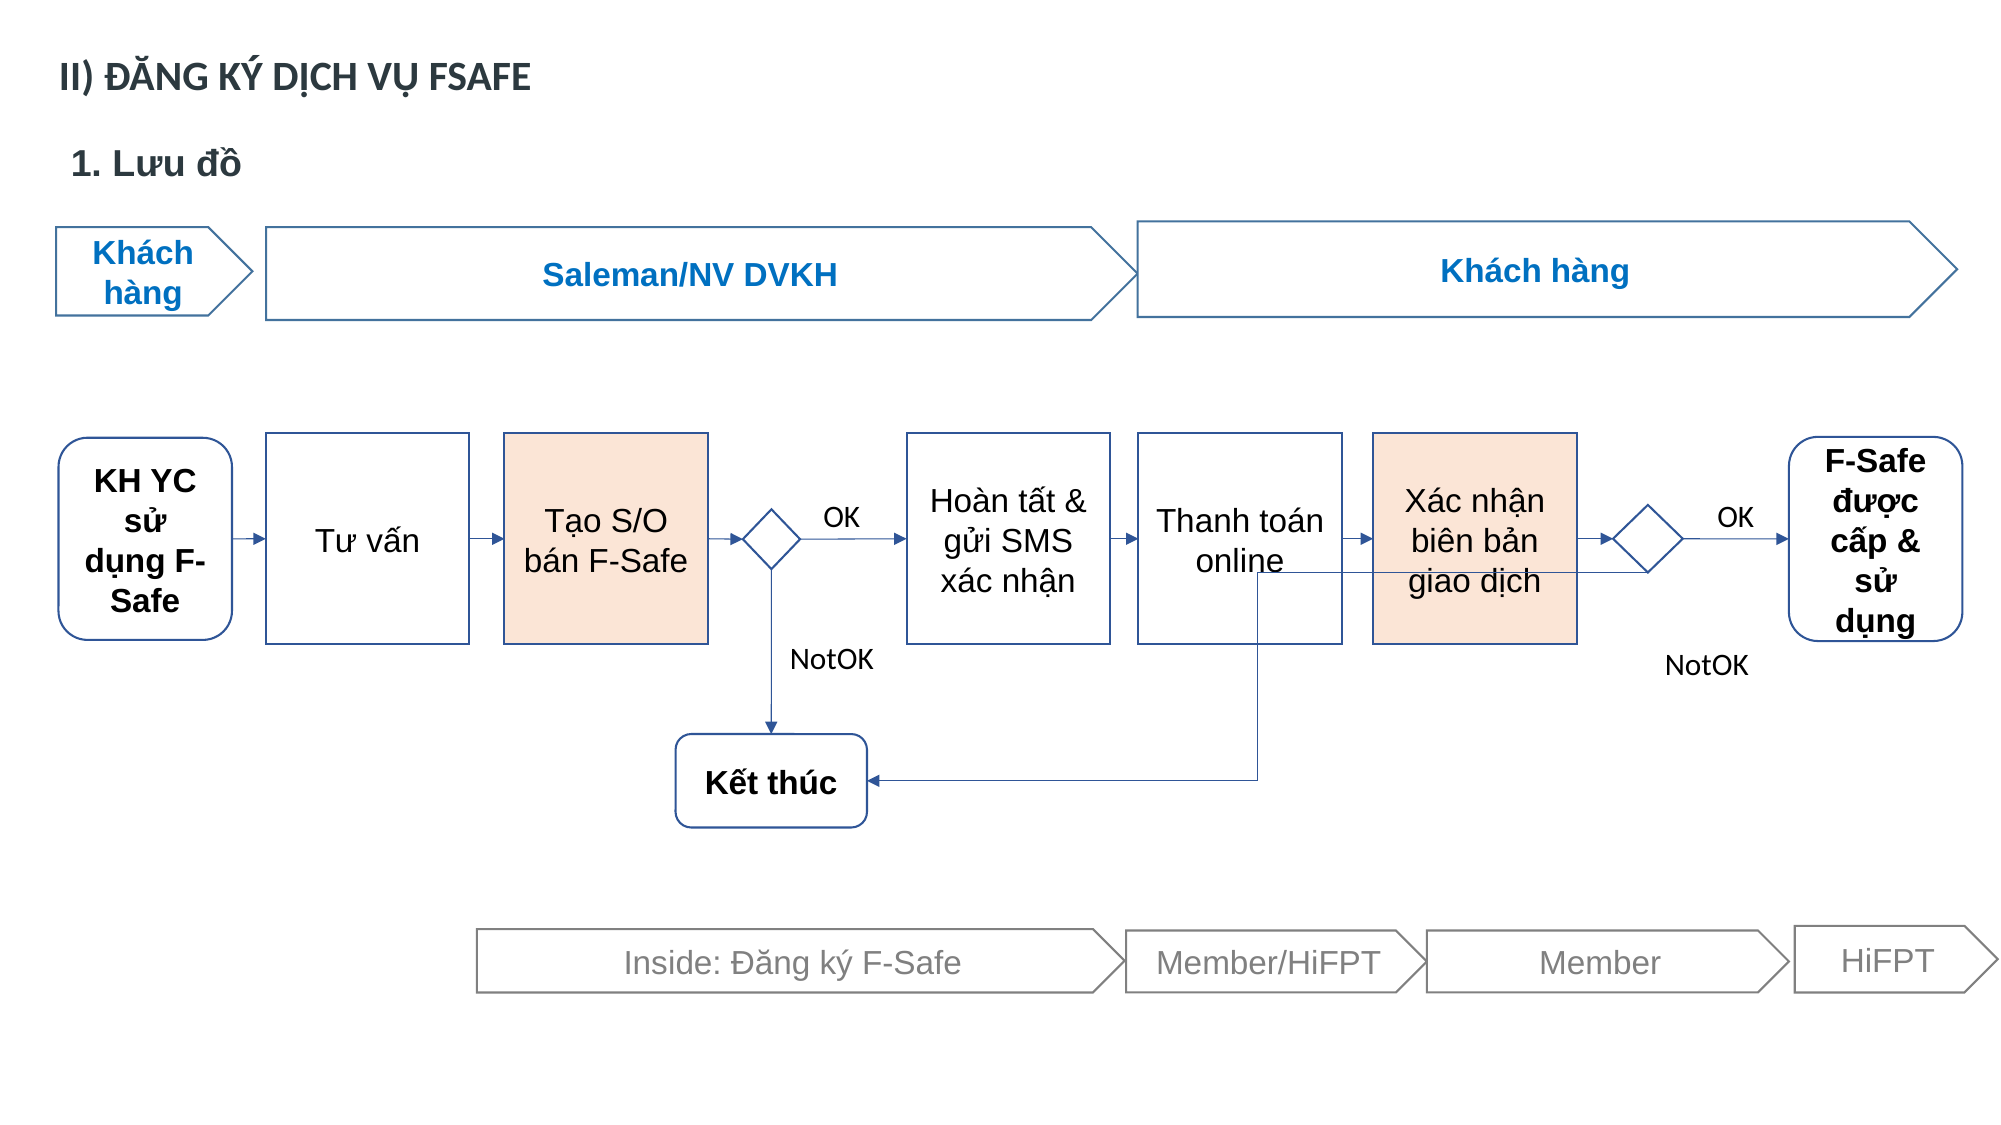

II) ĐĂNG KÝ DỊCH VỤ FSAFE
1. Lưu đồ
Khách hàng
Khách hàng
Saleman/NV DVKH
Tư vấn
Tạo S/O bán F-Safe
Hoàn tất & gửi SMS xác nhận
Thanh toán online
Xác nhận biên bản giao dịch
F-Safe được cấp & sử dụng
KH YC sử dụng F-Safe

Kết thúc
HiFPT
Inside: Đăng ký F-Safe
Member/HiFPT
OK
OK
NotOK
NotOK
Member